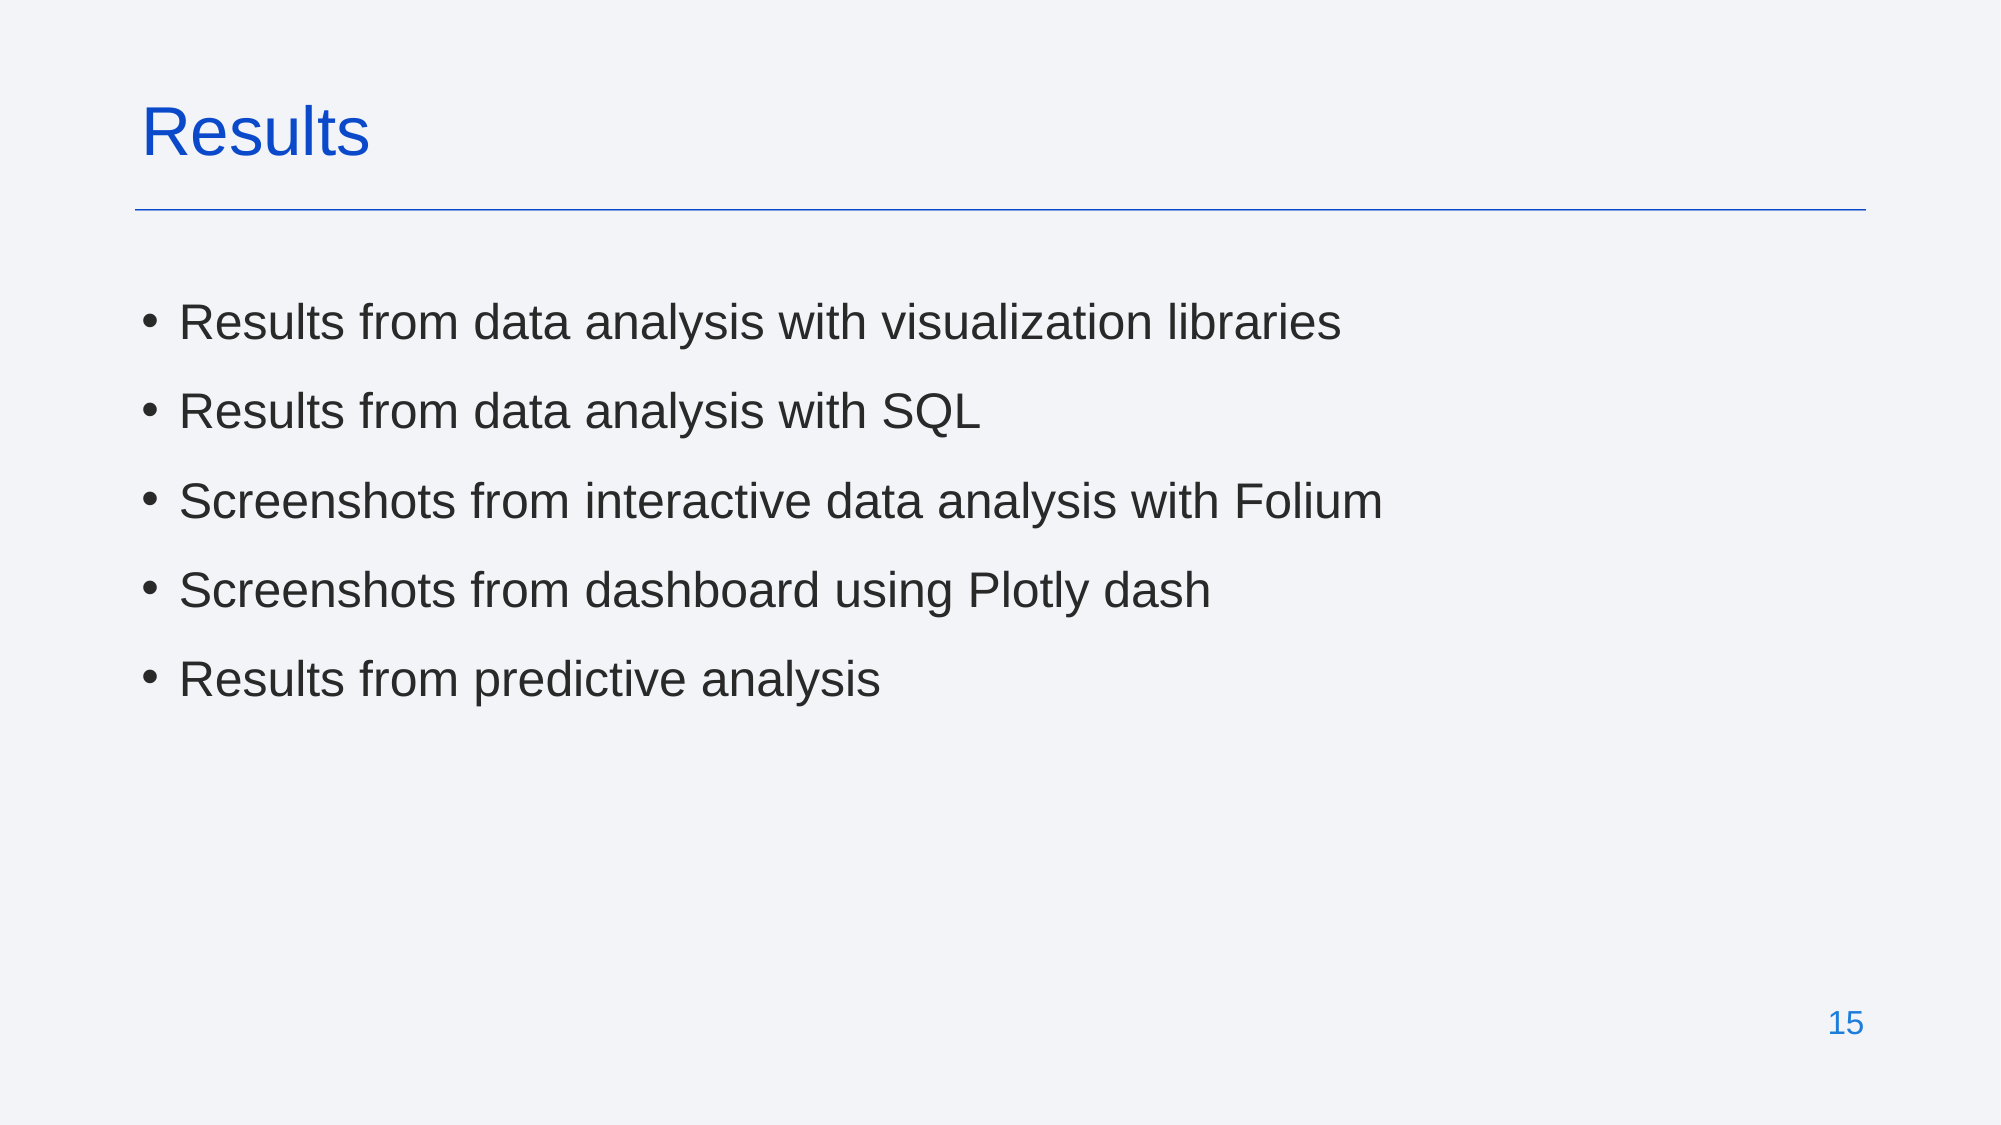

Results
Results from data analysis with visualization libraries
Results from data analysis with SQL
Screenshots from interactive data analysis with Folium
Screenshots from dashboard using Plotly dash
Results from predictive analysis

15